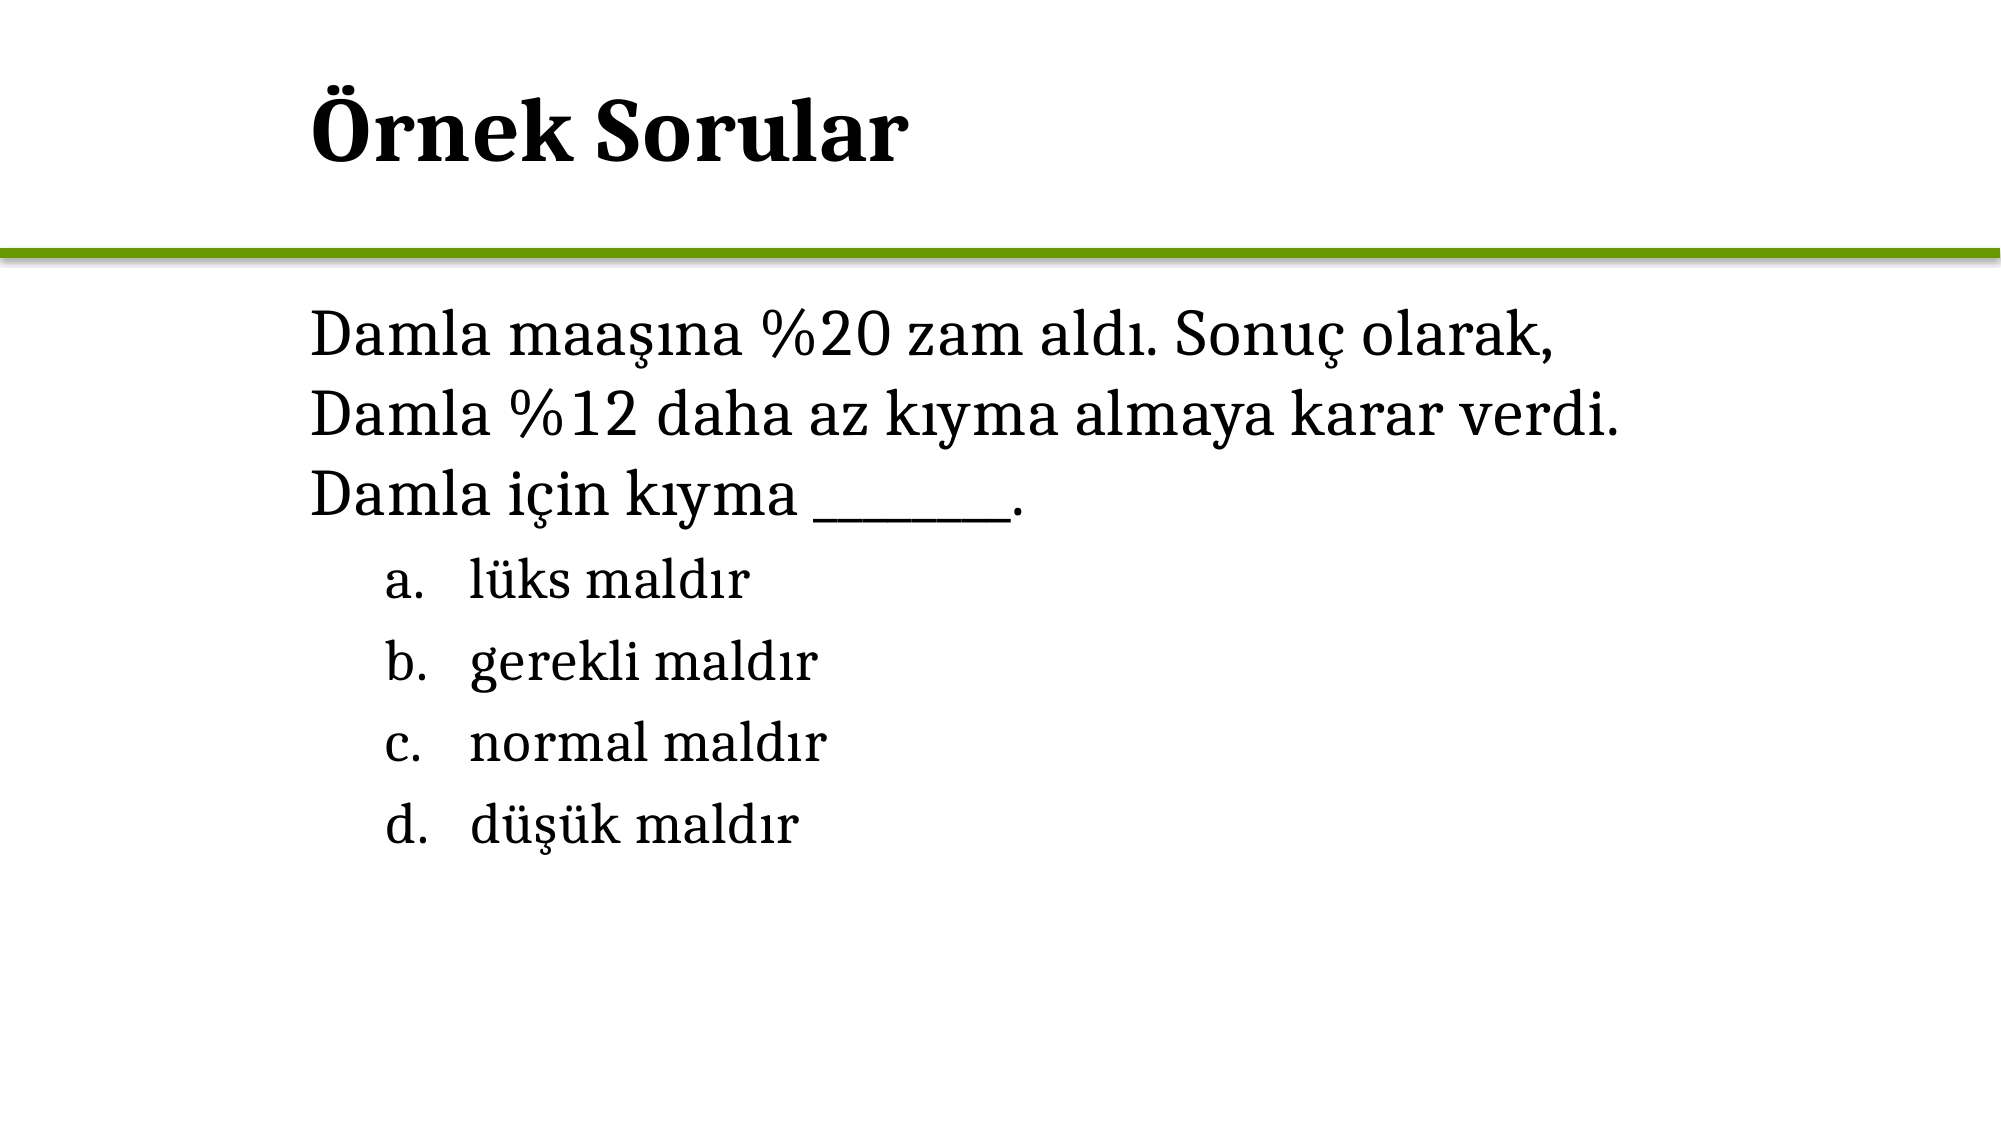

# Örnek Sorular
Damla maaşına %20 zam aldı. Sonuç olarak, Damla %12 daha az kıyma almaya karar verdi. Damla için kıyma ________.
lüks maldır
gerekli maldır
normal maldır
düşük maldır